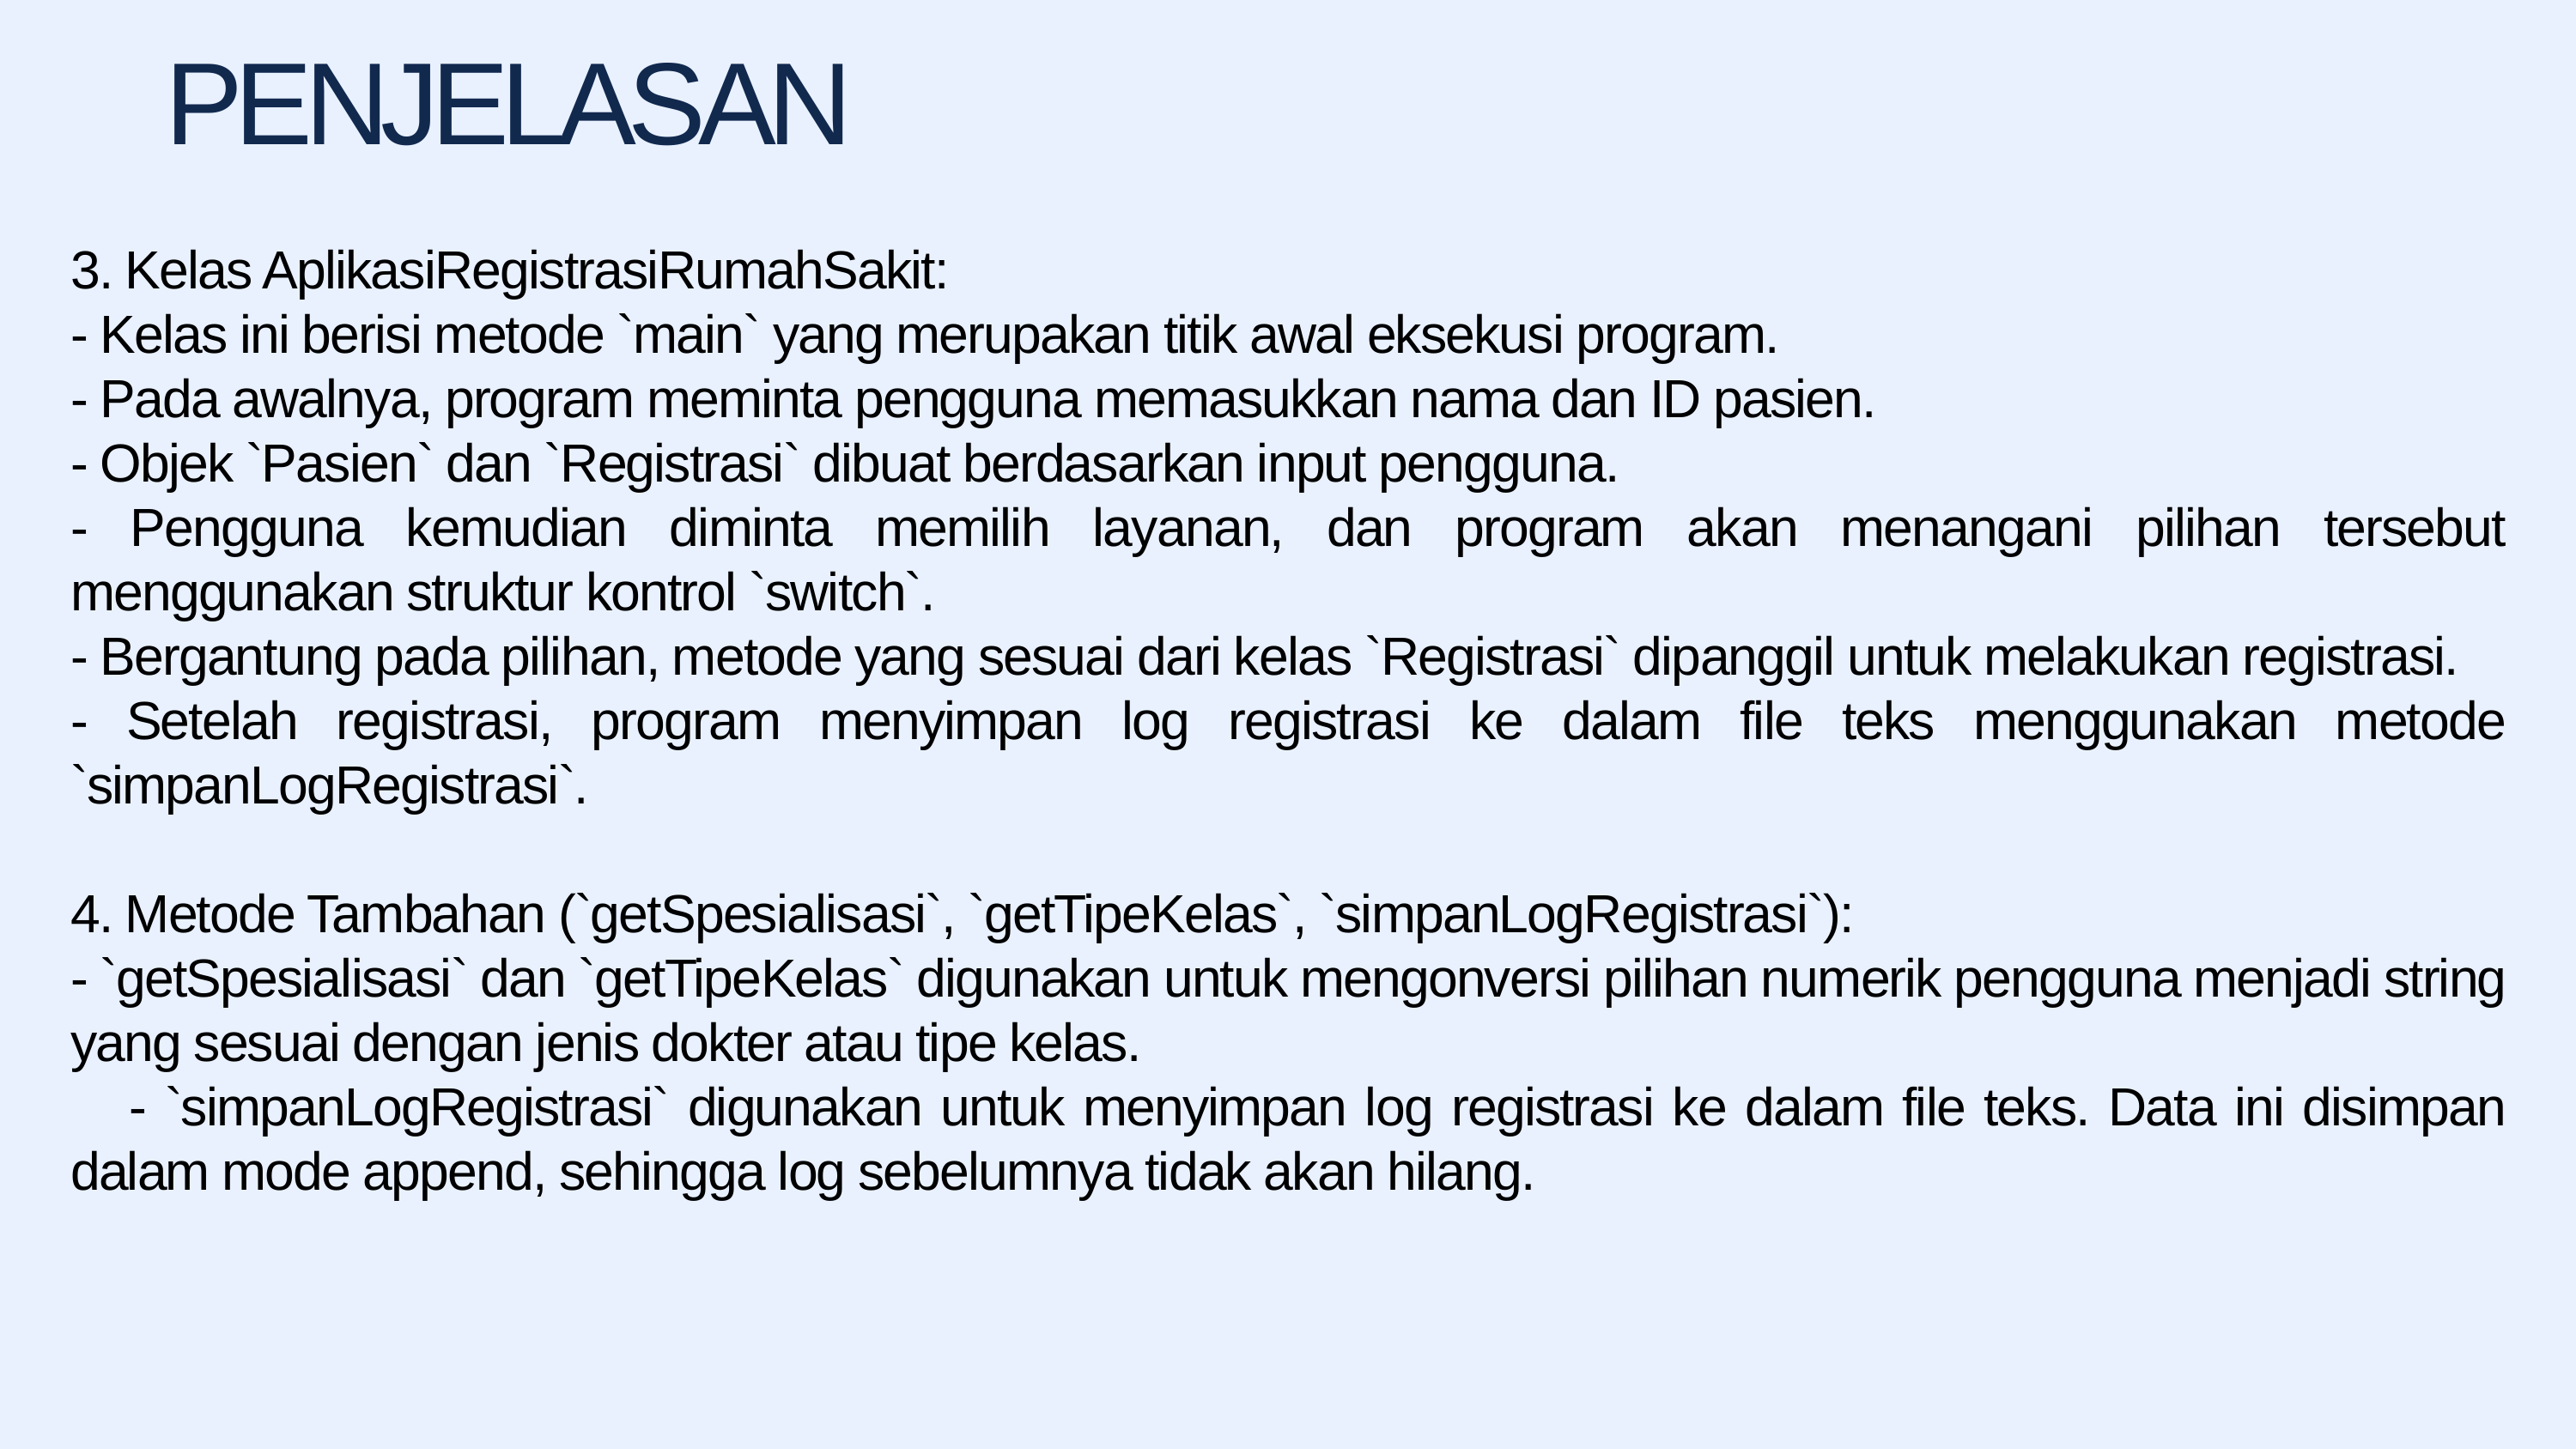

PENJELASAN

3. Kelas AplikasiRegistrasiRumahSakit:
- Kelas ini berisi metode `main` yang merupakan titik awal eksekusi program.
- Pada awalnya, program meminta pengguna memasukkan nama dan ID pasien.
- Objek `Pasien` dan `Registrasi` dibuat berdasarkan input pengguna.
- Pengguna kemudian diminta memilih layanan, dan program akan menangani pilihan tersebut menggunakan struktur kontrol `switch`.
- Bergantung pada pilihan, metode yang sesuai dari kelas `Registrasi` dipanggil untuk melakukan registrasi.
- Setelah registrasi, program menyimpan log registrasi ke dalam file teks menggunakan metode `simpanLogRegistrasi`.

4. Metode Tambahan (`getSpesialisasi`, `getTipeKelas`, `simpanLogRegistrasi`):
- `getSpesialisasi` dan `getTipeKelas` digunakan untuk mengonversi pilihan numerik pengguna menjadi string yang sesuai dengan jenis dokter atau tipe kelas.
   - `simpanLogRegistrasi` digunakan untuk menyimpan log registrasi ke dalam file teks. Data ini disimpan dalam mode append, sehingga log sebelumnya tidak akan hilang.